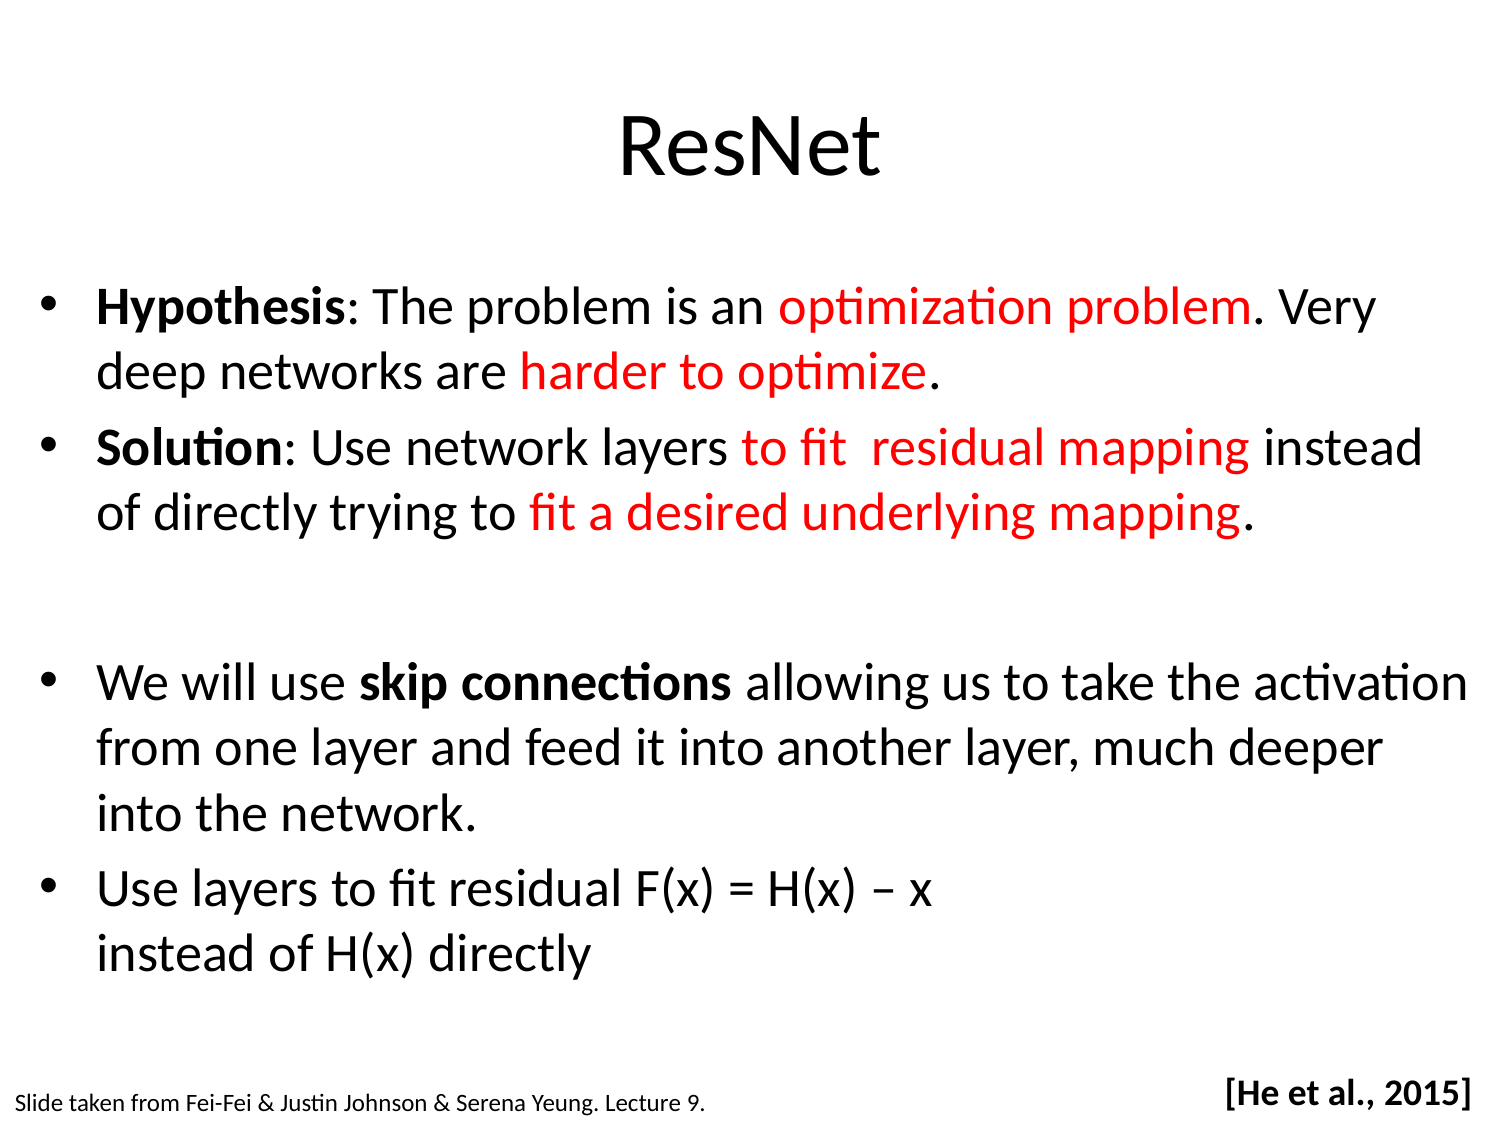

# ResNet
Hypothesis: The problem is an optimization problem. Very deep networks are harder to optimize.
Solution: Use network layers to fit  residual mapping instead of directly trying to fit a desired underlying mapping.

We will use skip connections allowing us to take the activation from one layer and feed it into another layer, much deeper into the network.
Use layers to fit residual F(x) = H(x) – x
instead of H(x) directly

 [He et al., 2015]
Slide taken from Fei-Fei & Justin Johnson & Serena Yeung. Lecture 9.